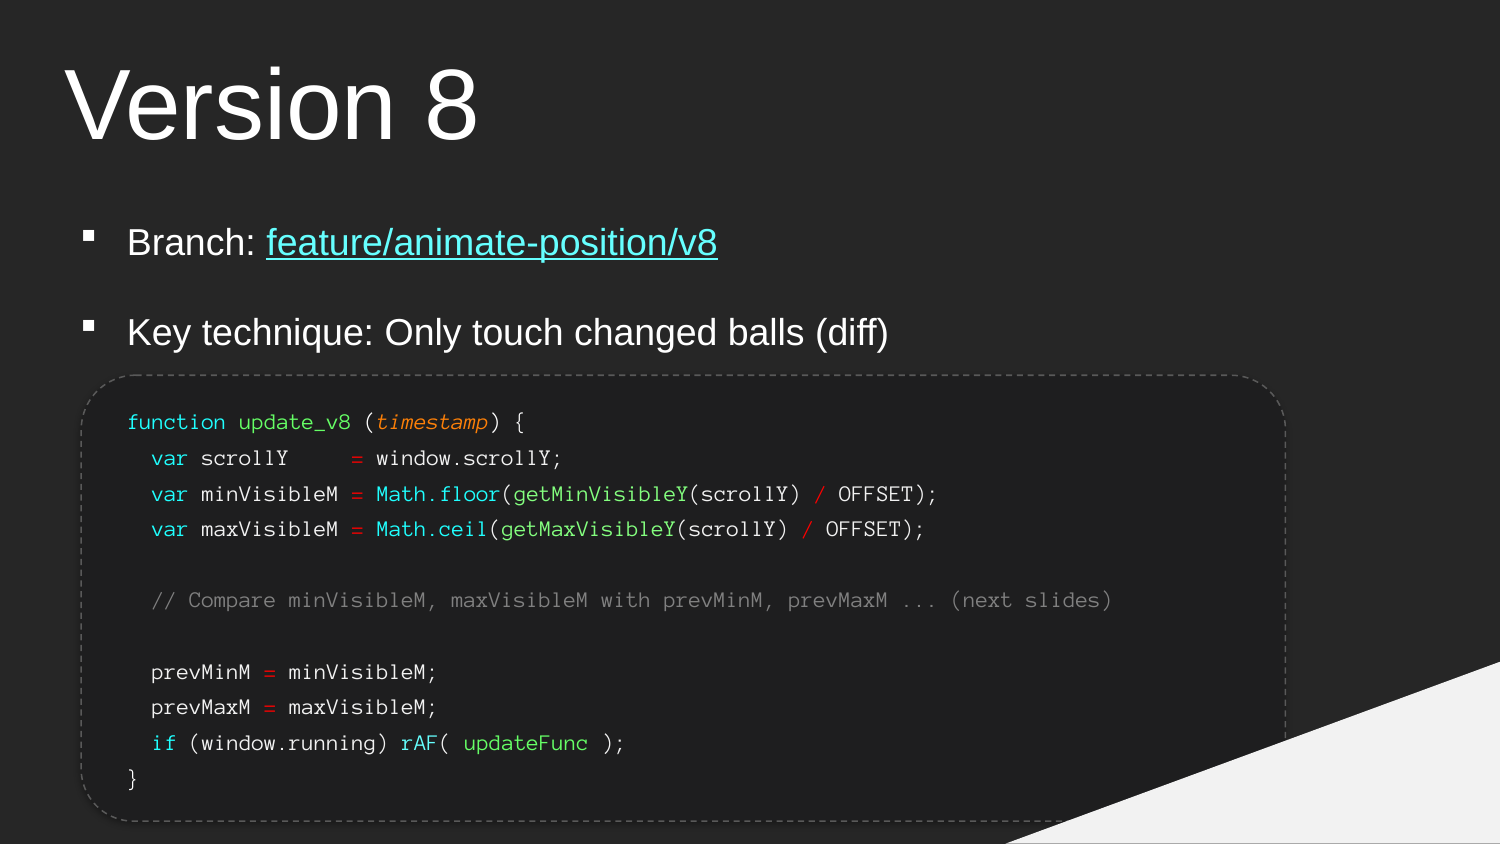

Version 8
Branch: feature/animate-position/v8
Key technique: Only touch changed balls (diff)
function update_v8 (timestamp) {
  var scrollY     = window.scrollY;
  var minVisibleM = Math.floor(getMinVisibleY(scrollY) / OFFSET);
  var maxVisibleM = Math.ceil(getMaxVisibleY(scrollY) / OFFSET);

  // Compare minVisibleM, maxVisibleM with prevMinM, prevMaxM ... (next slides)

  prevMinM = minVisibleM;
  prevMaxM = maxVisibleM;
  if (window.running) rAF( updateFunc );
}